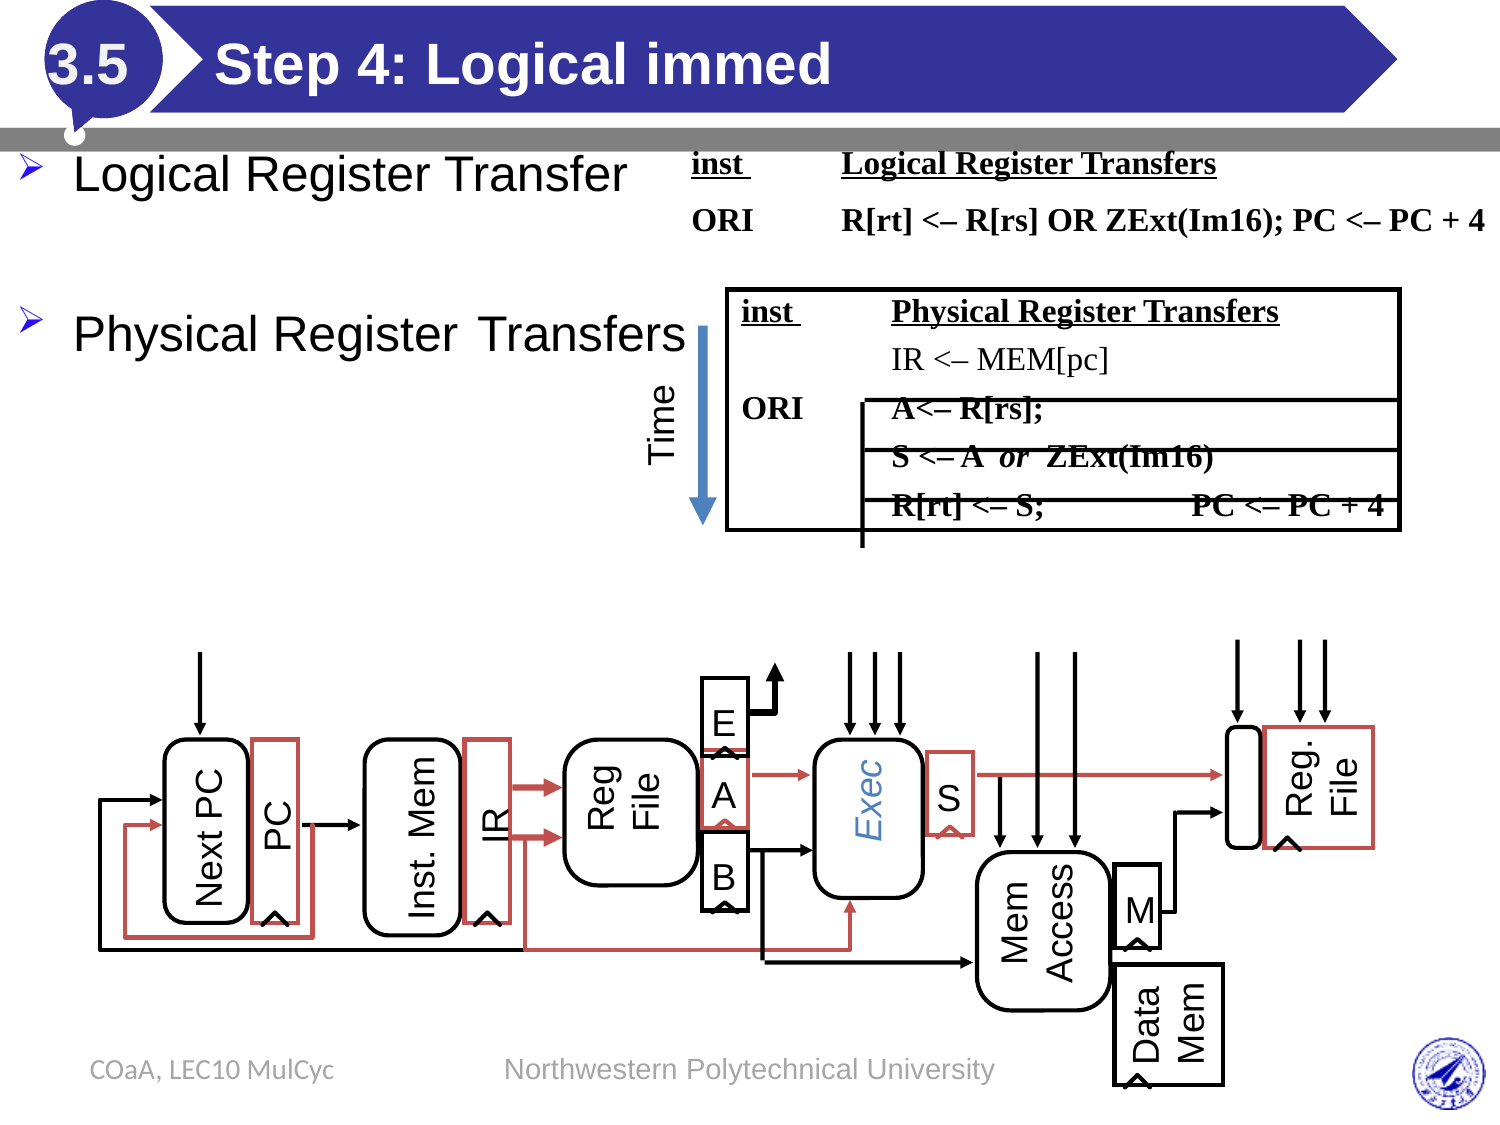

3.5
# Step 4: Logical immed
inst 	Logical Register Transfers
ORI	R[rt] <– R[rs] OR ZExt(Im16); PC <– PC + 4
Logical Register Transfer

Physical Register Transfers
inst 	Physical Register Transfers
	IR <– MEM[pc]
ORI	A<– R[rs]; B <– R[rt]
	S <– A  or  ZExt(Im16)
	R[rt] <– S;    	PC <– PC + 4

Time

E
Reg.
File

Reg
File

A

S

Exec

PC
IR

Next PC
Inst. Mem

B

M

Mem
Access

Data
Mem
COaA, LEC10 MulCyc
Northwestern Polytechnical University
21